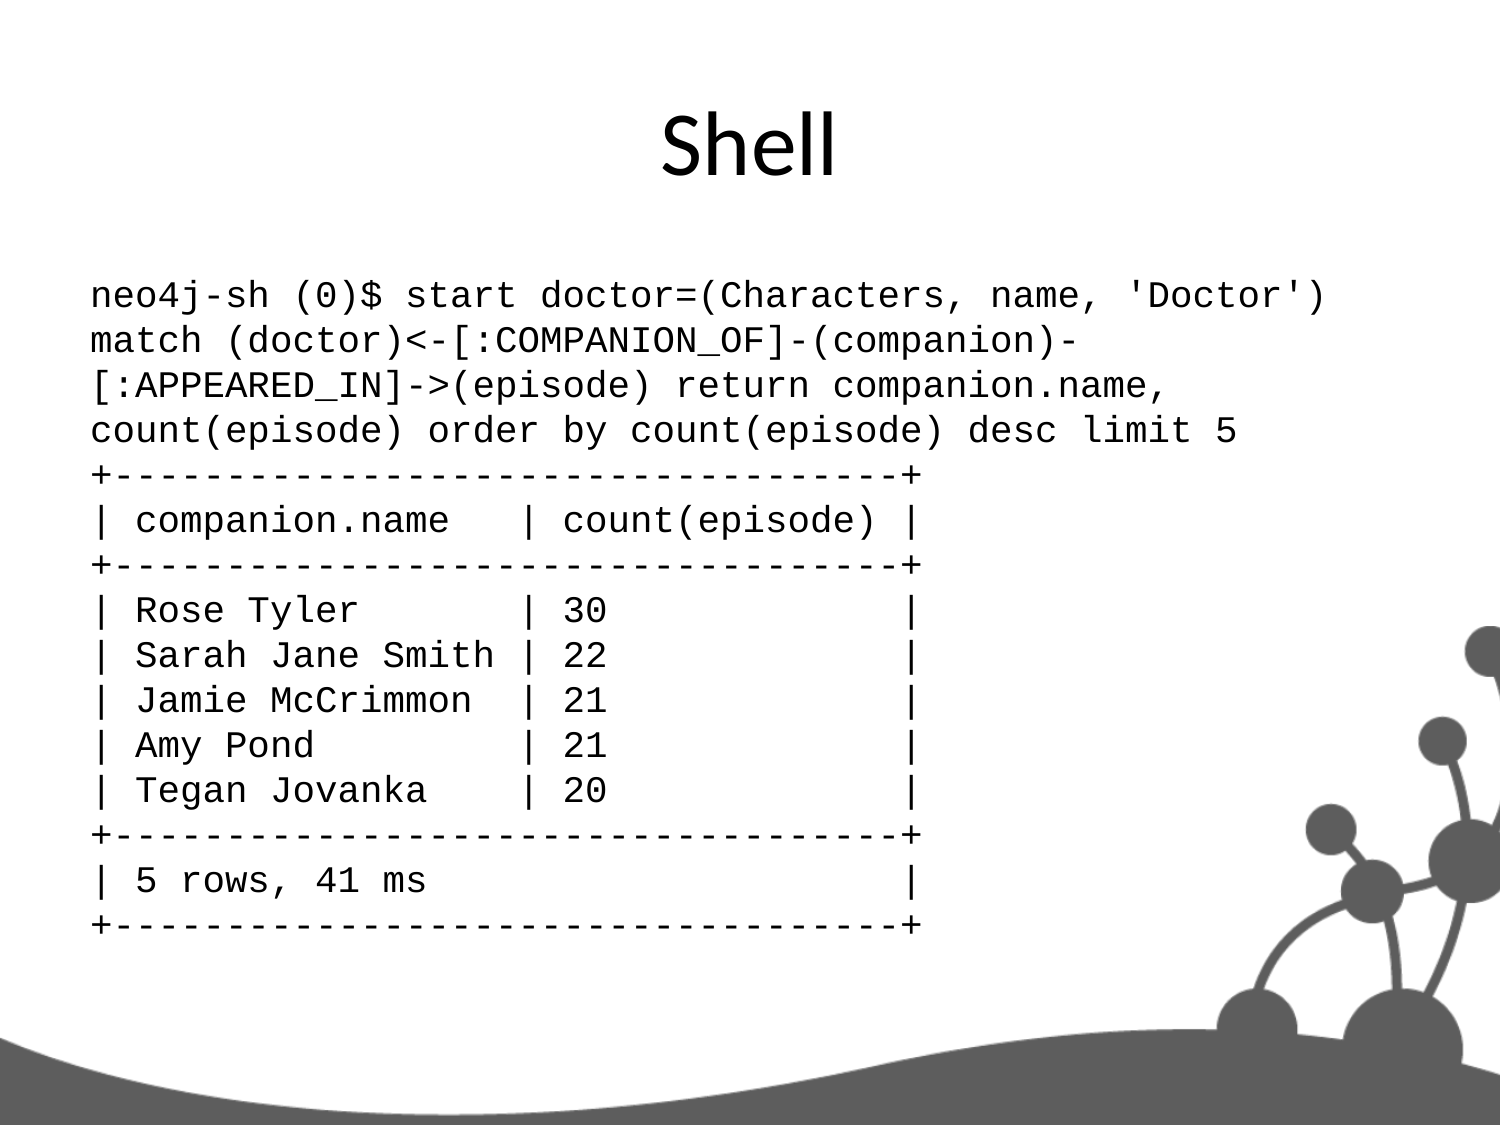

# Shell
neo4j-sh (0)$ start doctor=(Characters, name, 'Doctor') match (doctor)<-[:COMPANION_OF]-(companion)-[:APPEARED_IN]->(episode) return companion.name, count(episode) order by count(episode) desc limit 5
+-----------------------------------+
| companion.name   | count(episode) |
+-----------------------------------+
| Rose Tyler       | 30             |
| Sarah Jane Smith | 22             |
| Jamie McCrimmon  | 21             |
| Amy Pond         | 21             |
| Tegan Jovanka    | 20             |
+-----------------------------------+
| 5 rows, 41 ms                     |
+-----------------------------------+